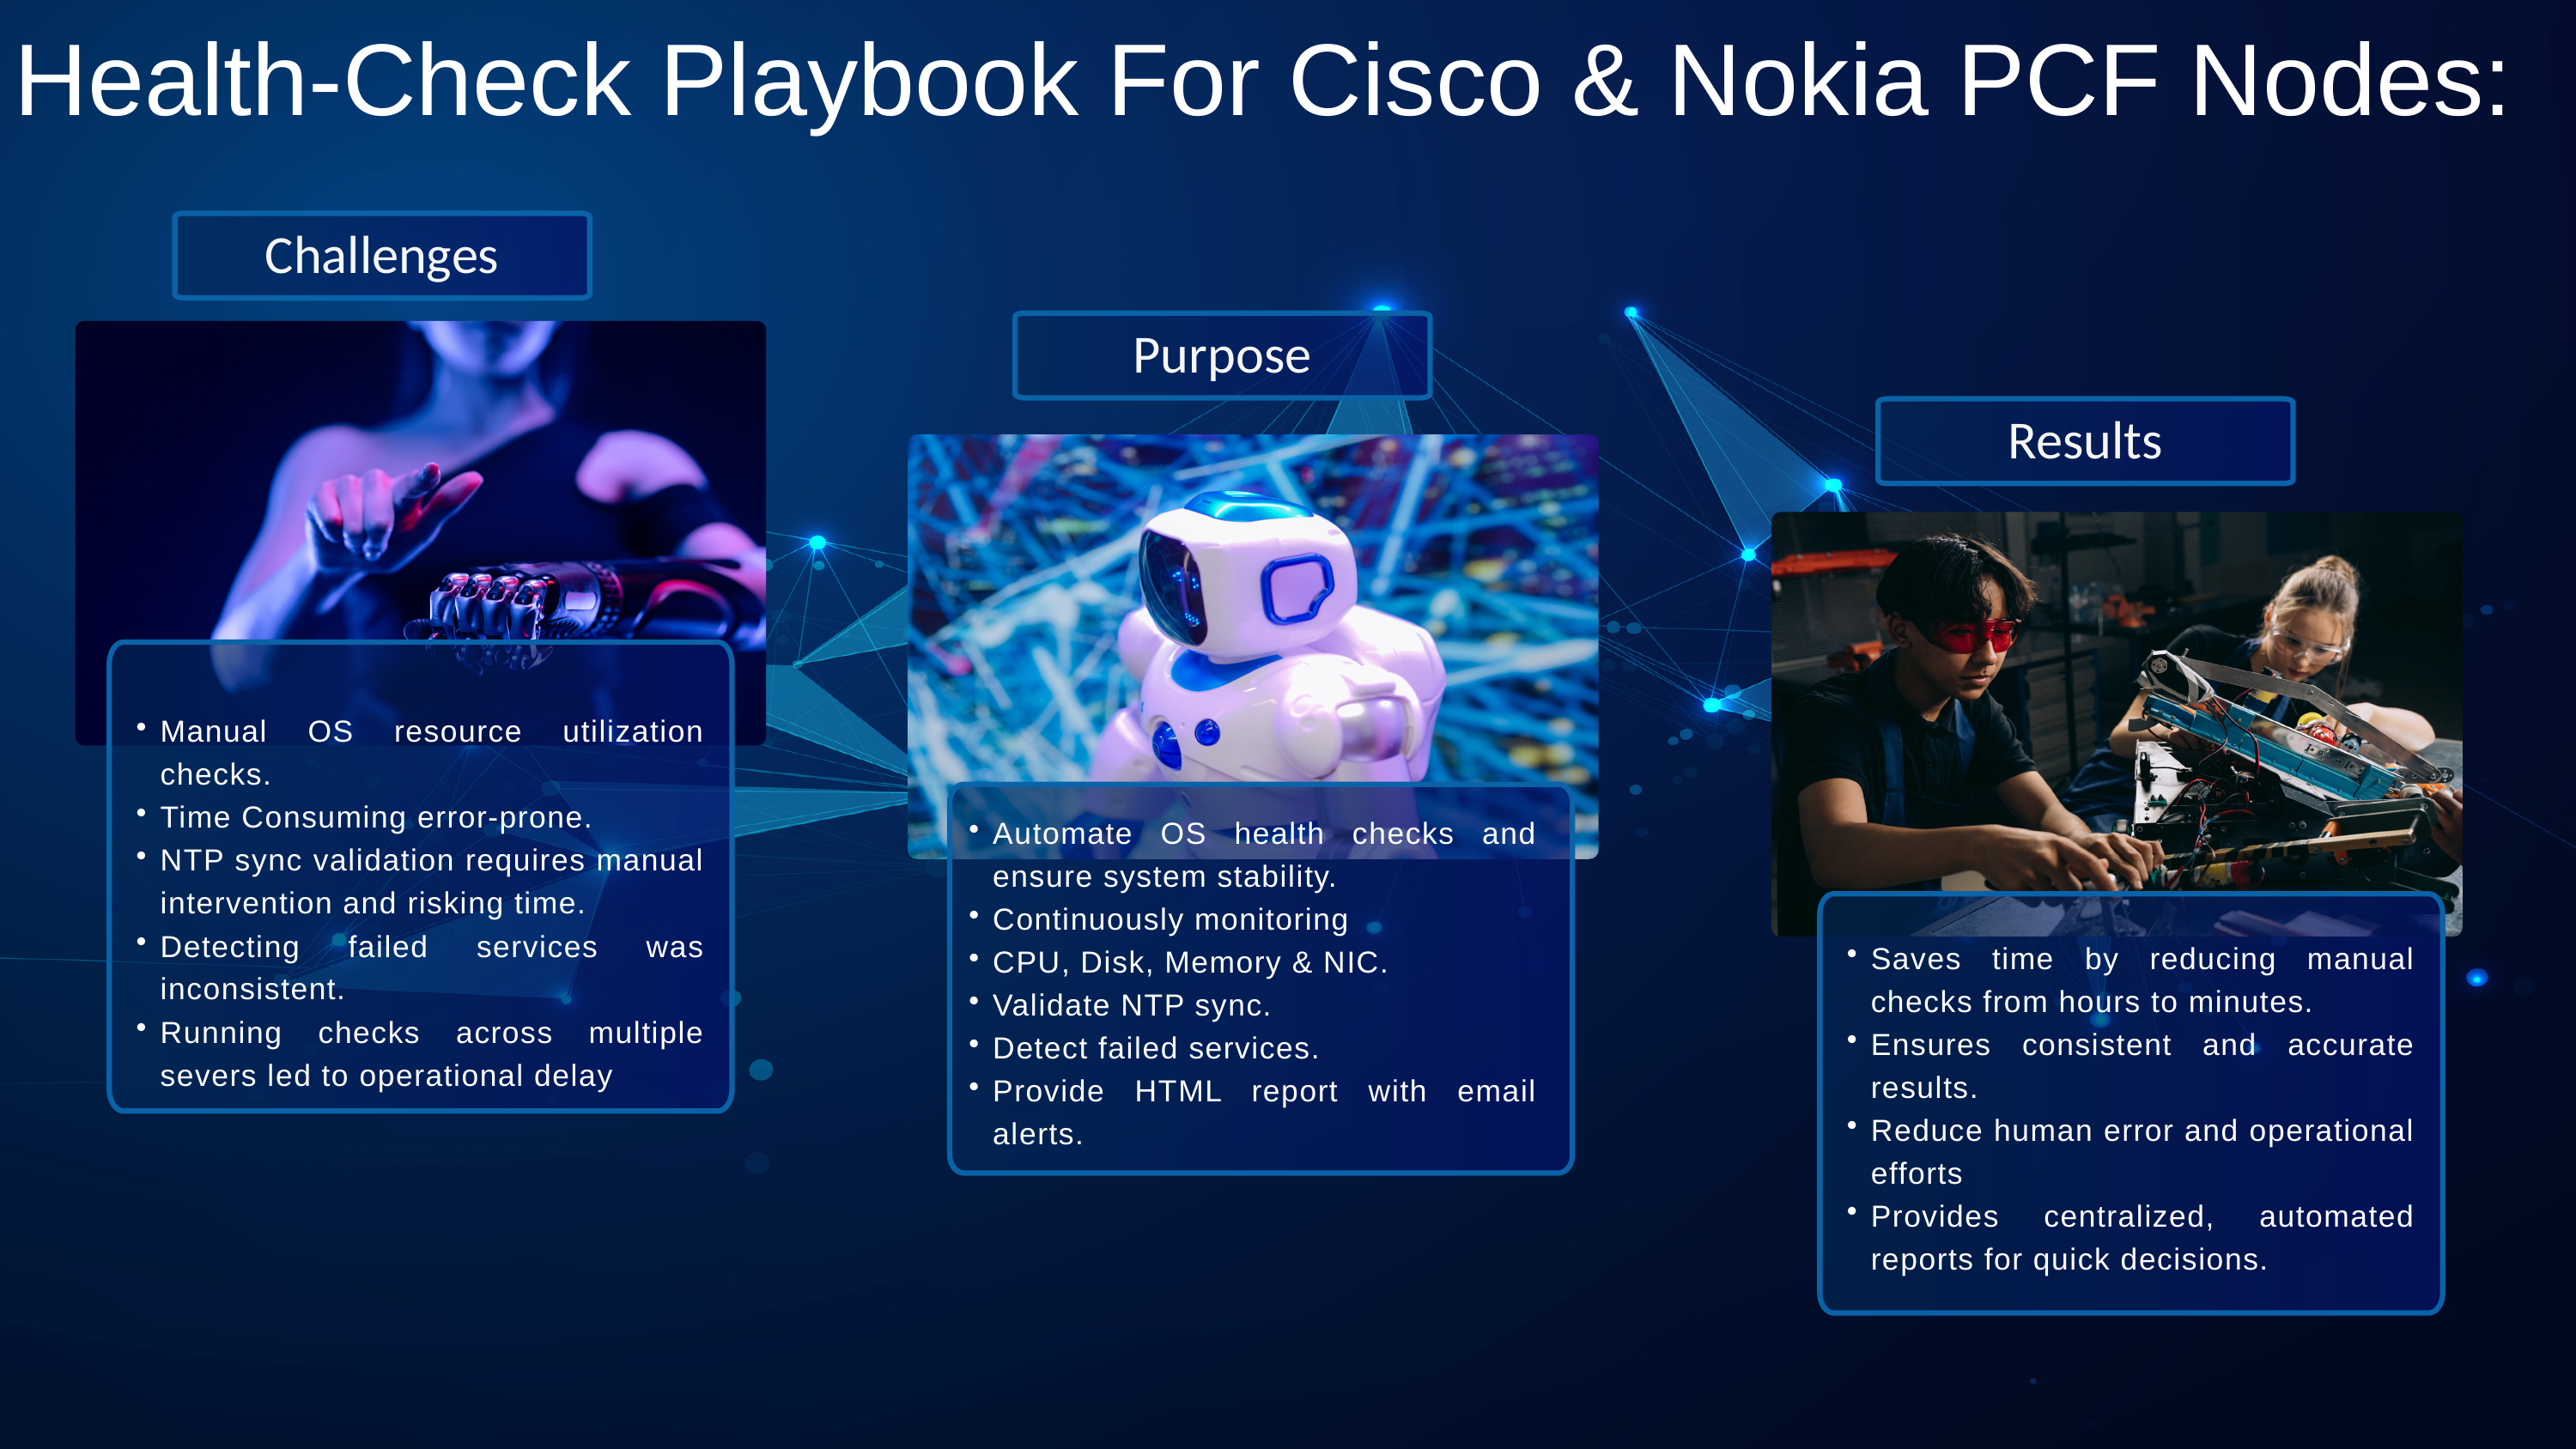

Health-Check Playbook For Cisco & Nokia PCF Nodes:
Challenges
Purpose

Results

Manual OS resource utilization checks.
Time Consuming error-prone.
NTP sync validation requires manual intervention and risking time.
Detecting failed services was inconsistent.
Running checks across multiple severs led to operational delay

Automate OS health checks and ensure system stability.
Continuously monitoring
CPU, Disk, Memory & NIC.
Validate NTP sync.
Detect failed services.
Provide HTML report with email alerts.

Saves time by reducing manual checks from hours to minutes.
Ensures consistent and accurate results.
Reduce human error and operational efforts
Provides centralized, automated reports for quick decisions.